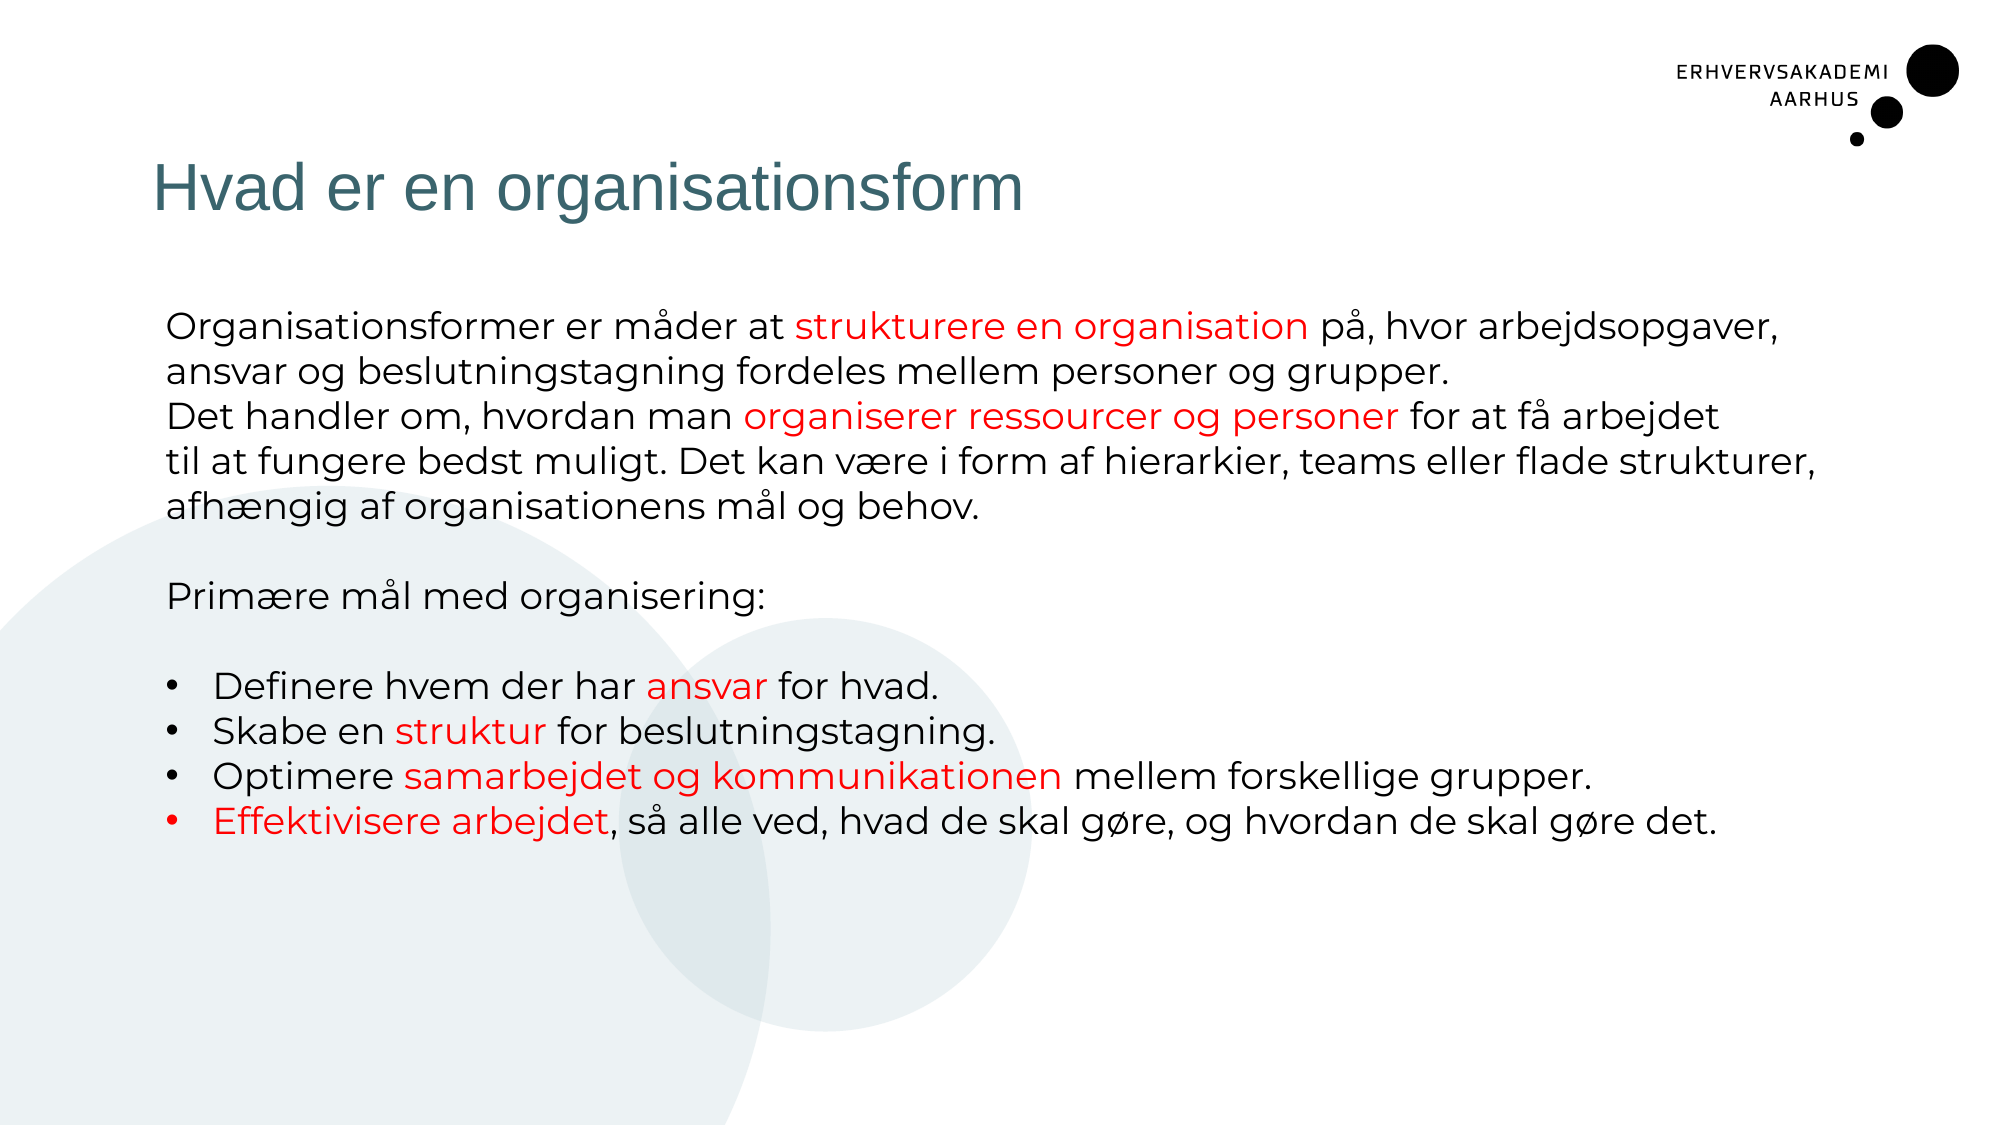

# Hvad er en organisationsform

Organisationsformer er måder at strukturere en organisation på, hvor arbejdsopgaver,
ansvar og beslutningstagning fordeles mellem personer og grupper.
Det handler om, hvordan man organiserer ressourcer og personer for at få arbejdet
til at fungere bedst muligt. Det kan være i form af hierarkier, teams eller flade strukturer,
afhængig af organisationens mål og behov.

Primære mål med organisering:

Definere hvem der har ansvar for hvad.
Skabe en struktur for beslutningstagning.
Optimere samarbejdet og kommunikationen mellem forskellige grupper.
Effektivisere arbejdet, så alle ved, hvad de skal gøre, og hvordan de skal gøre det.